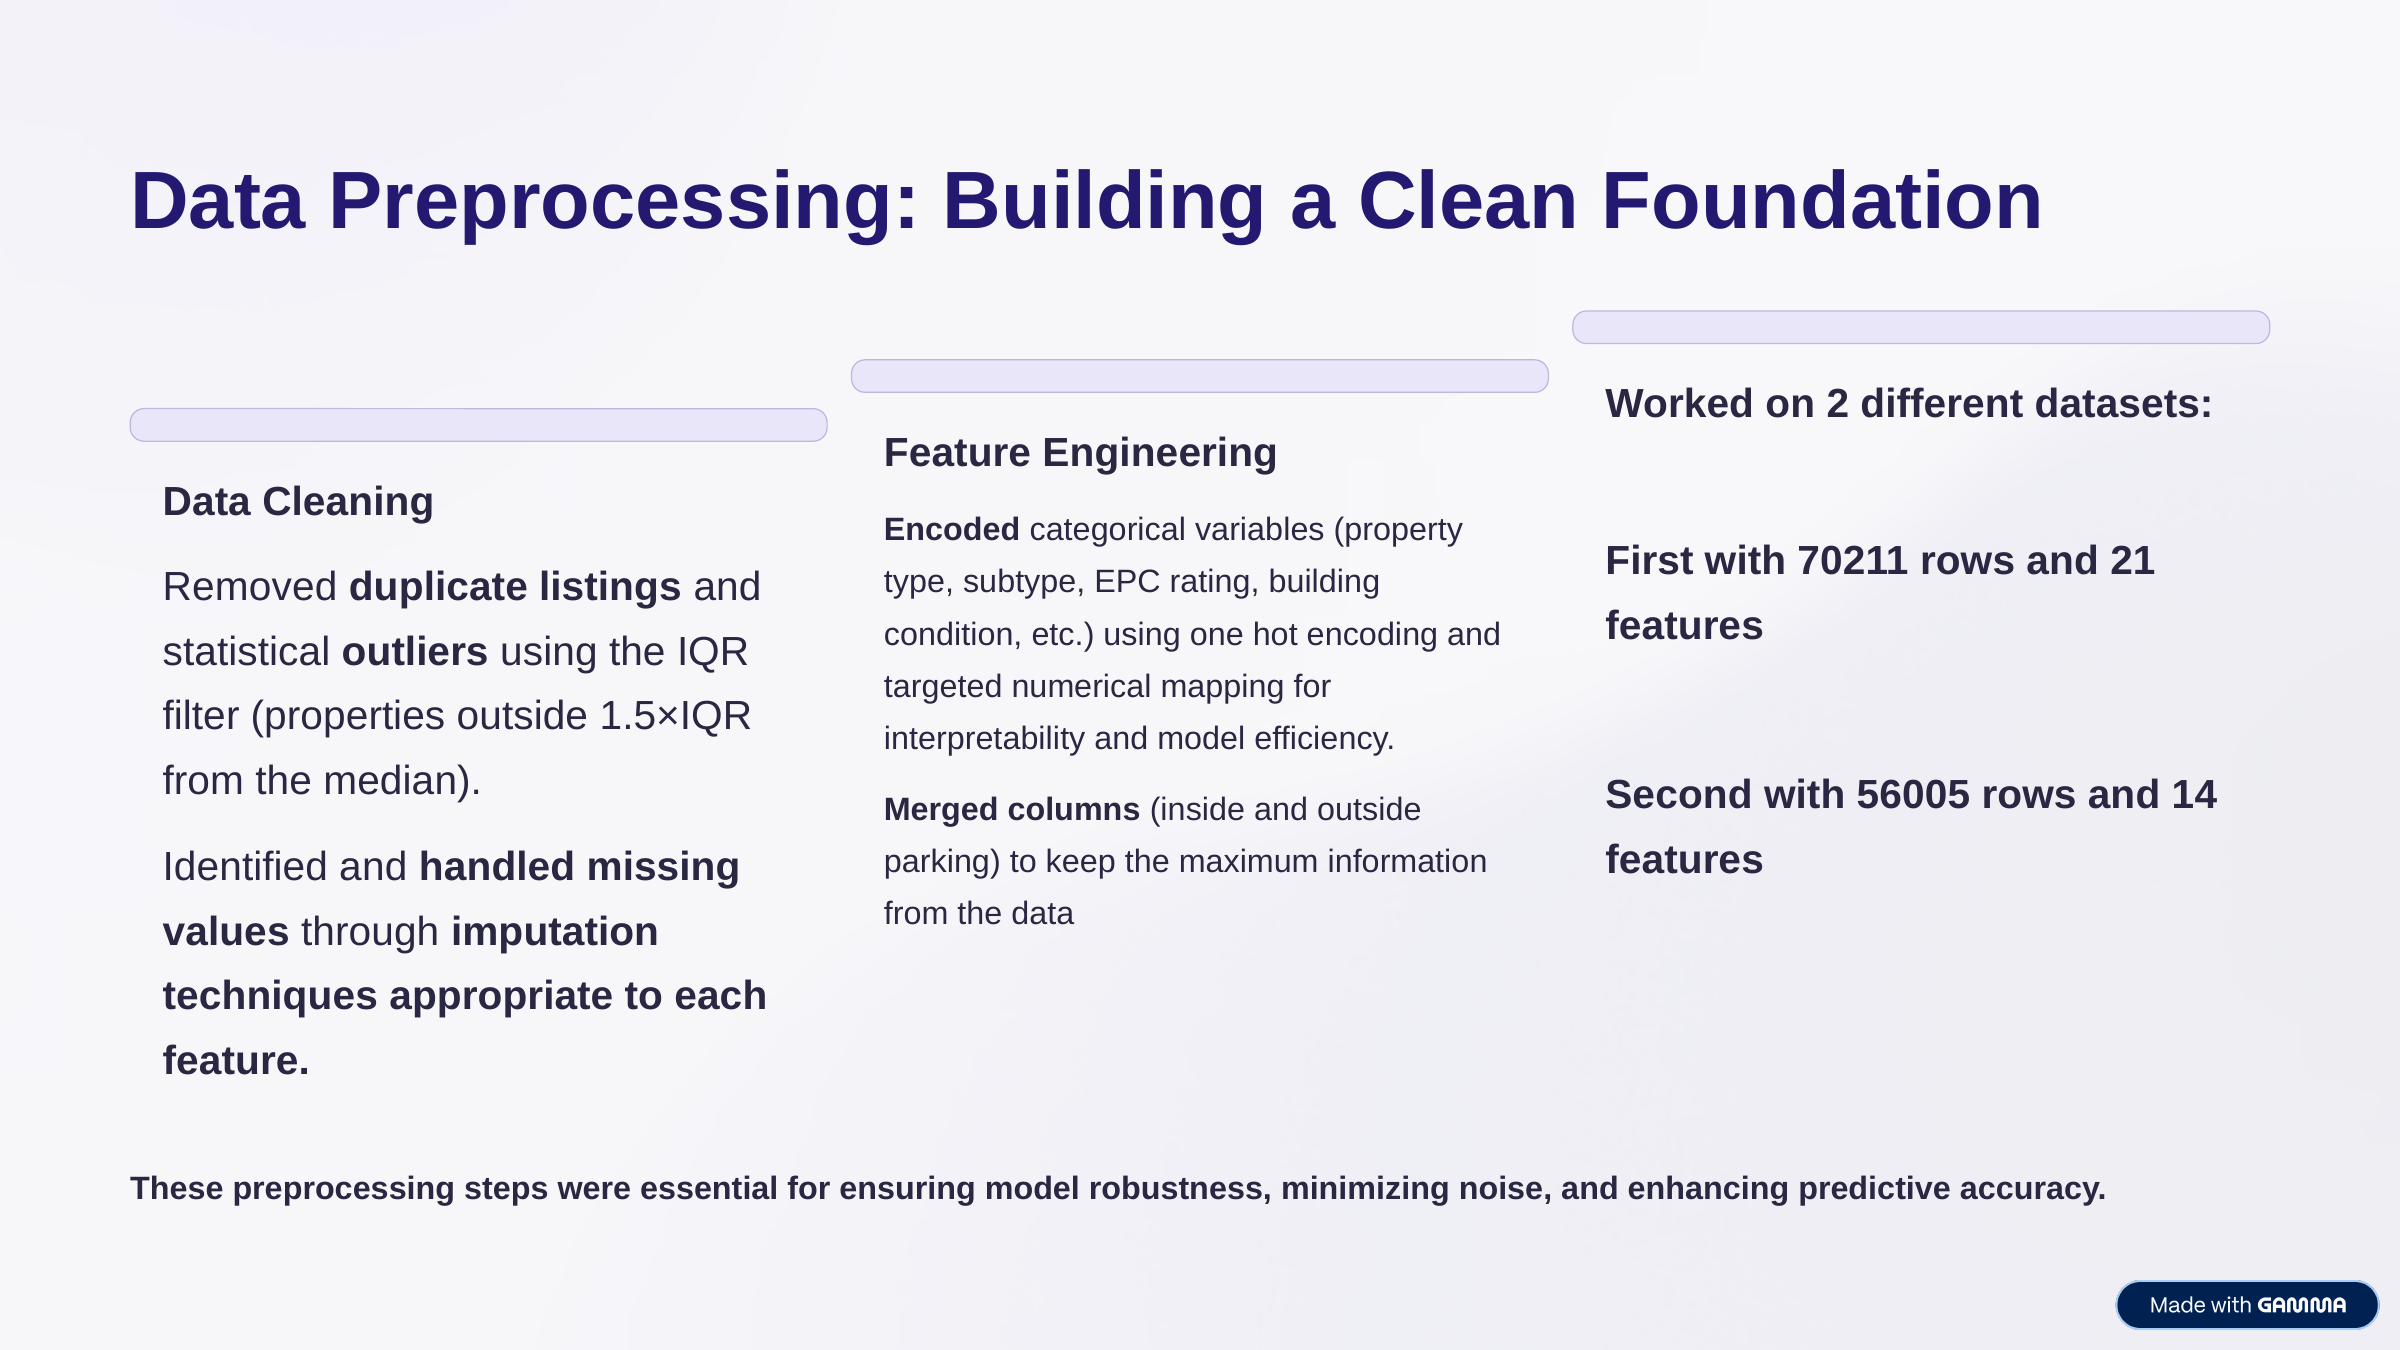

Data Preprocessing: Building a Clean Foundation

Worked on 2 different datasets:

Feature Engineering

Data Cleaning
Encoded categorical variables (property type, subtype, EPC rating, building condition, etc.) using one hot encoding and targeted numerical mapping for interpretability and model efficiency.
First with 70211 rows and 21 features
Removed duplicate listings and statistical outliers using the IQR filter (properties outside 1.5×IQR from the median).

Second with 56005 rows and 14 features
Merged columns (inside and outside parking) to keep the maximum information from the data
Identified and handled missing values through imputation techniques appropriate to each feature.
These preprocessing steps were essential for ensuring model robustness, minimizing noise, and enhancing predictive accuracy.